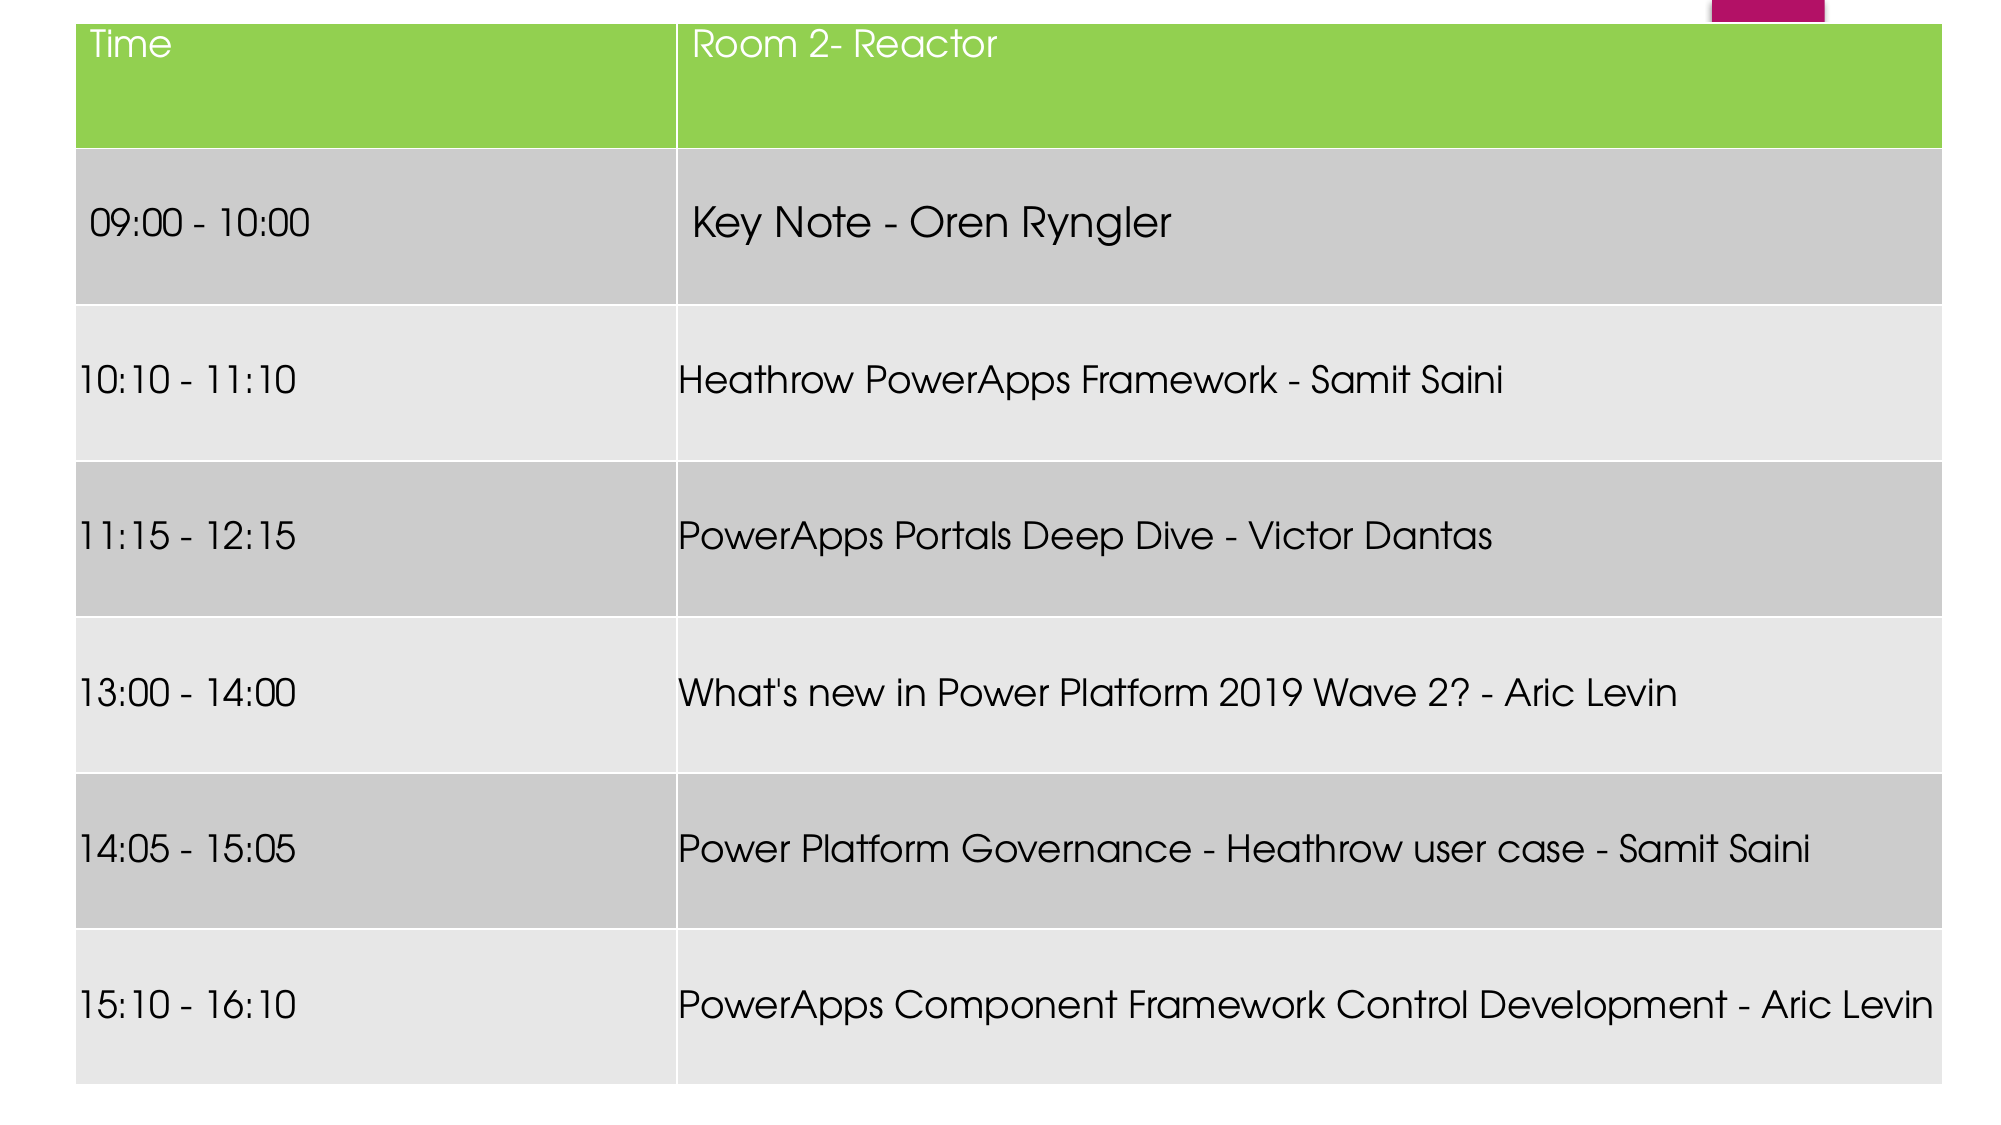

| Time | Room 2- Reactor |
| --- | --- |
| 09:00 - 10:00 | Key Note - Oren Ryngler |
| 10:10 - 11:10 | Heathrow PowerApps Framework - Samit Saini |
| 11:15 - 12:15 | PowerApps Portals Deep Dive - Victor Dantas |
| 13:00 - 14:00 | What's new in Power Platform 2019 Wave 2? - Aric Levin |
| 14:05 - 15:05 | Power Platform Governance - Heathrow user case - Samit Saini |
| 15:10 - 16:10 | PowerApps Component Framework Control Development - Aric Levin |
# 365 Saturday Agenda Format